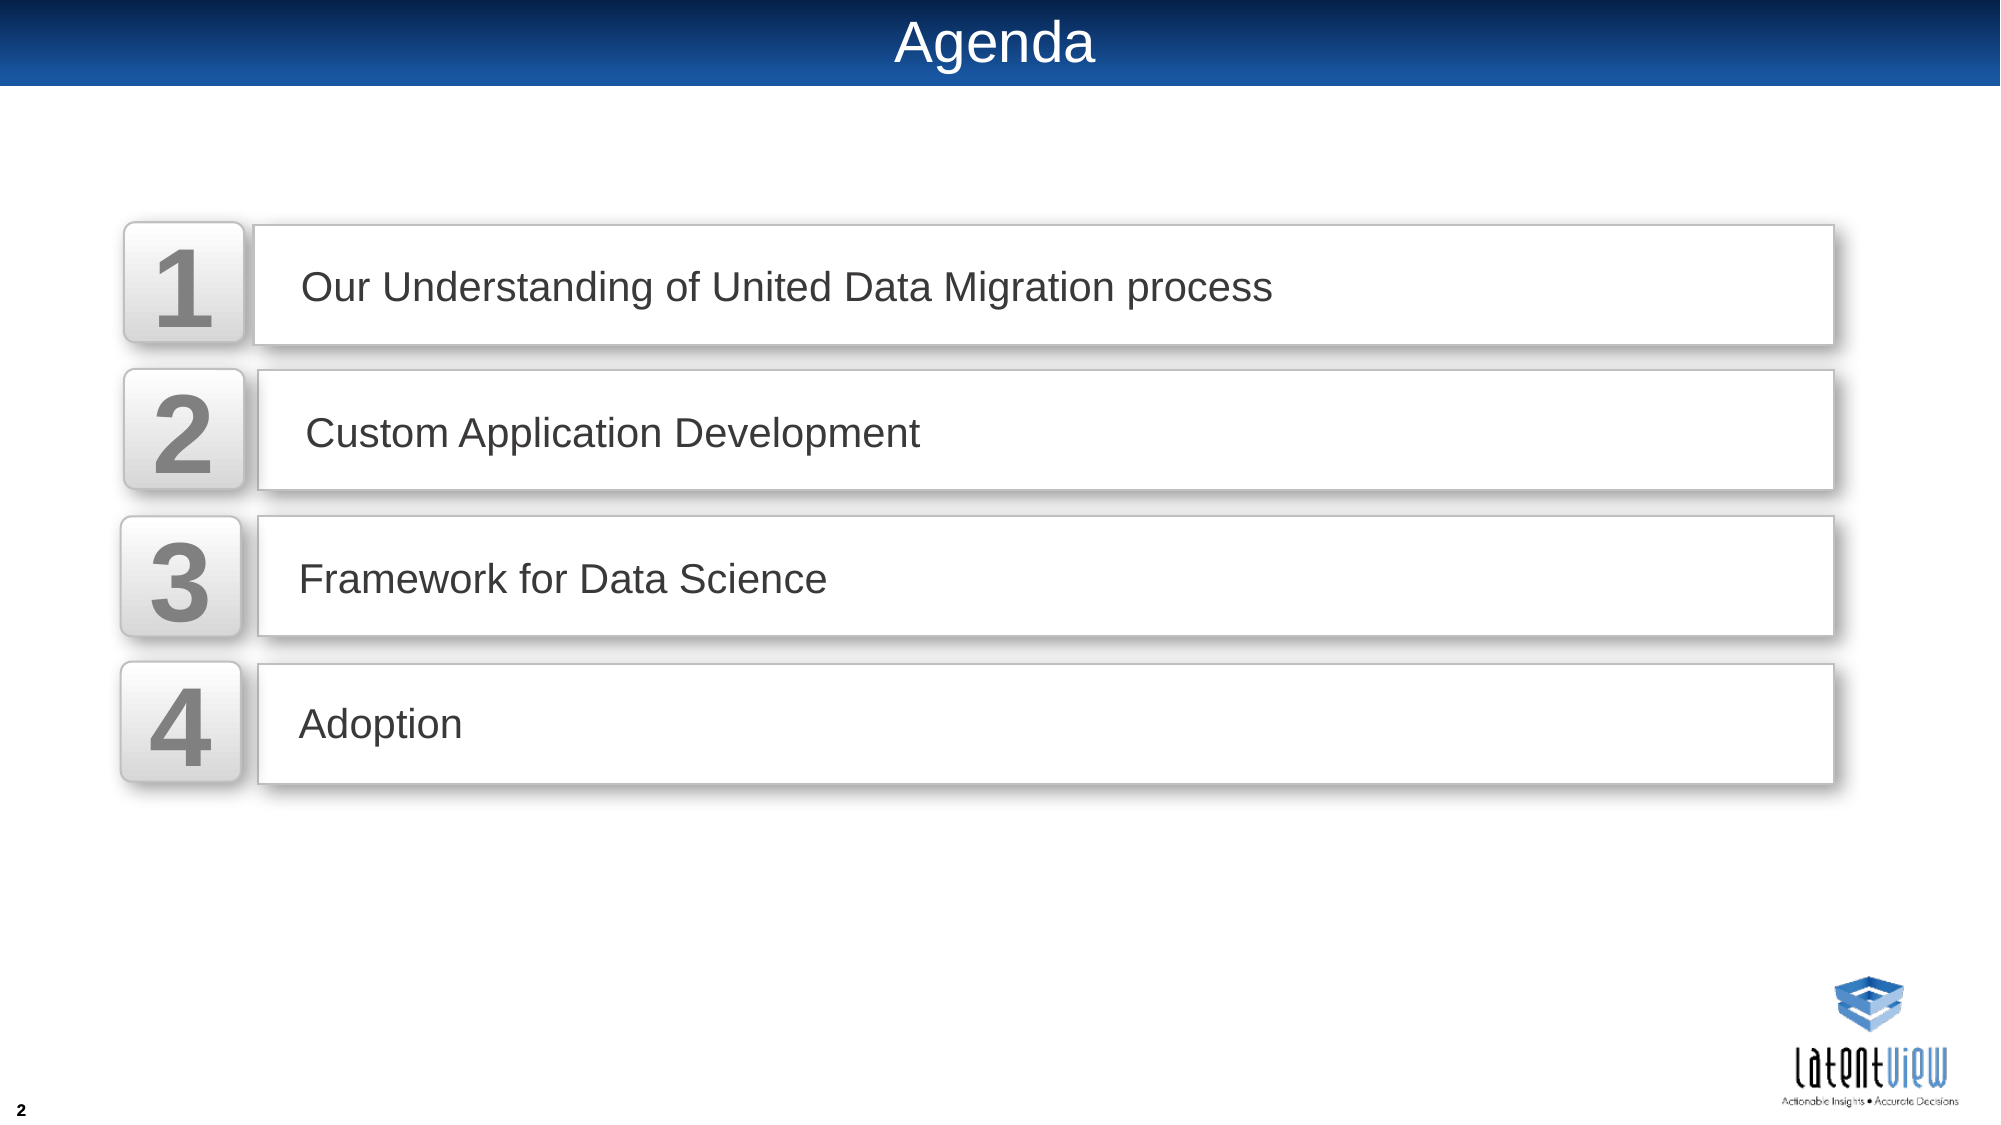

# Agenda
1
Our Understanding of United Data Migration process

2
Custom Application Development
3

Framework for Data Science
4

Adoption